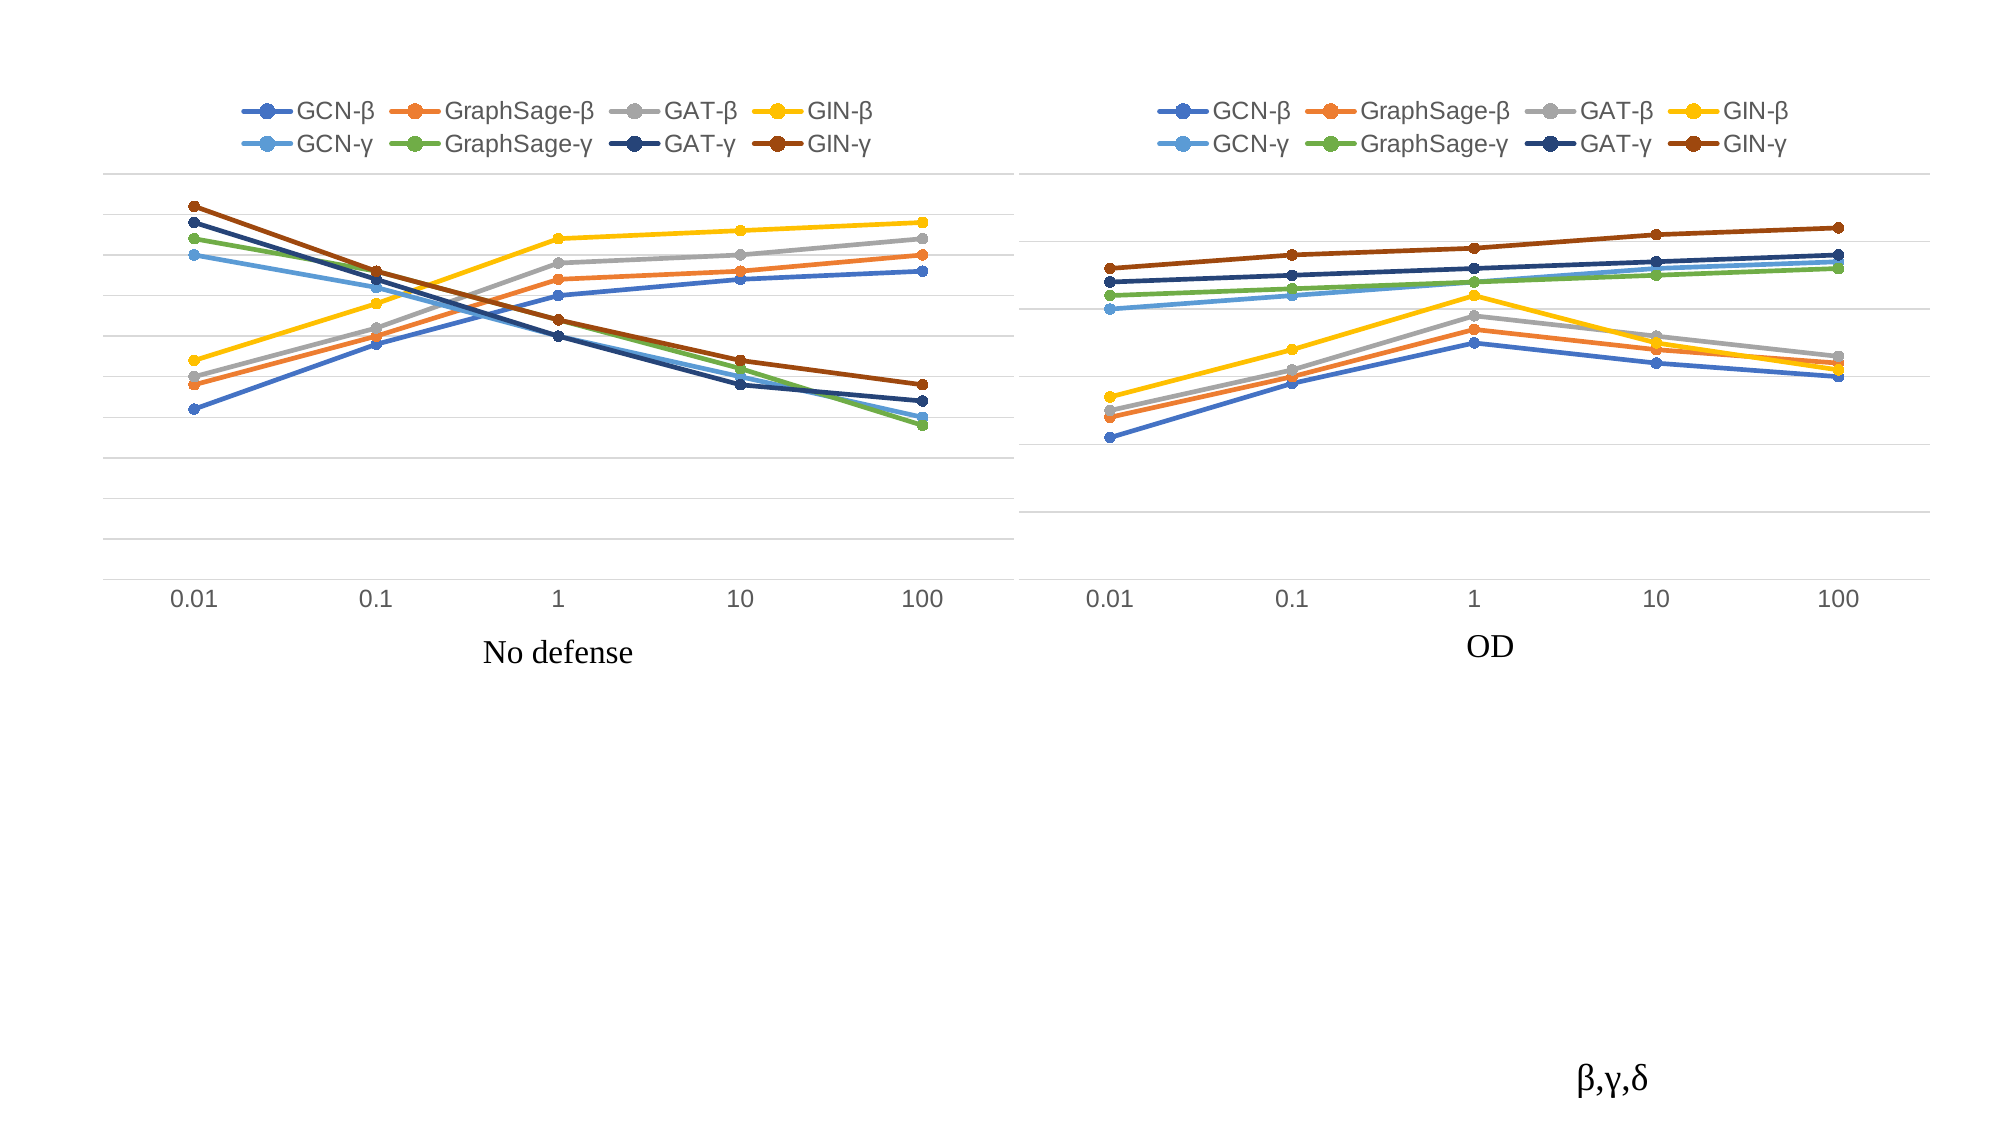

### Chart

| Category | GCN-β | GraphSage-β | GAT-β | GIN-β | GCN-γ | GraphSage-γ | GAT-γ | GIN-γ |
|---|---|---|---|---|---|---|---|---|
| 0.01 | 2.1 | 2.4 | 2.5 | 2.7 | 4.0 | 4.2 | 4.4 | 4.6 |
| 0.1 | 2.9 | 3.0 | 3.1 | 3.4 | 3.6 | 3.8 | 3.7 | 3.8 |
| 1 | 3.5 | 3.7 | 3.9 | 4.2 | 3.0 | 3.2 | 3.0 | 3.2 |
| 10 | 3.7 | 3.8 | 4.0 | 4.3 | 2.5 | 2.6 | 2.4 | 2.7 |
| 100 | 3.8 | 4.0 | 4.2 | 4.4 | 2.0 | 1.9 | 2.2 | 2.4 |

### Chart

| Category | GCN-β | GraphSage-β | GAT-β | GIN-β | GCN-γ | GraphSage-γ | GAT-γ | GIN-γ |
|---|---|---|---|---|---|---|---|---|
| 0.01 | 2.1 | 2.4 | 2.5 | 2.7 | 4.0 | 4.2 | 4.4 | 4.6 |
| 0.1 | 2.9 | 3.0 | 3.1 | 3.4 | 4.2 | 4.3 | 4.5 | 4.8 |
| 1 | 3.5 | 3.7 | 3.9 | 4.2 | 4.4 | 4.4 | 4.6 | 4.9 |
| 10 | 3.2 | 3.4 | 3.6 | 3.5 | 4.6 | 4.5 | 4.7 | 5.1 |
| 100 | 3.0 | 3.2 | 3.3 | 3.1 | 4.7 | 4.6 | 4.8 | 5.2 |
OD
No defense
β,γ,δ